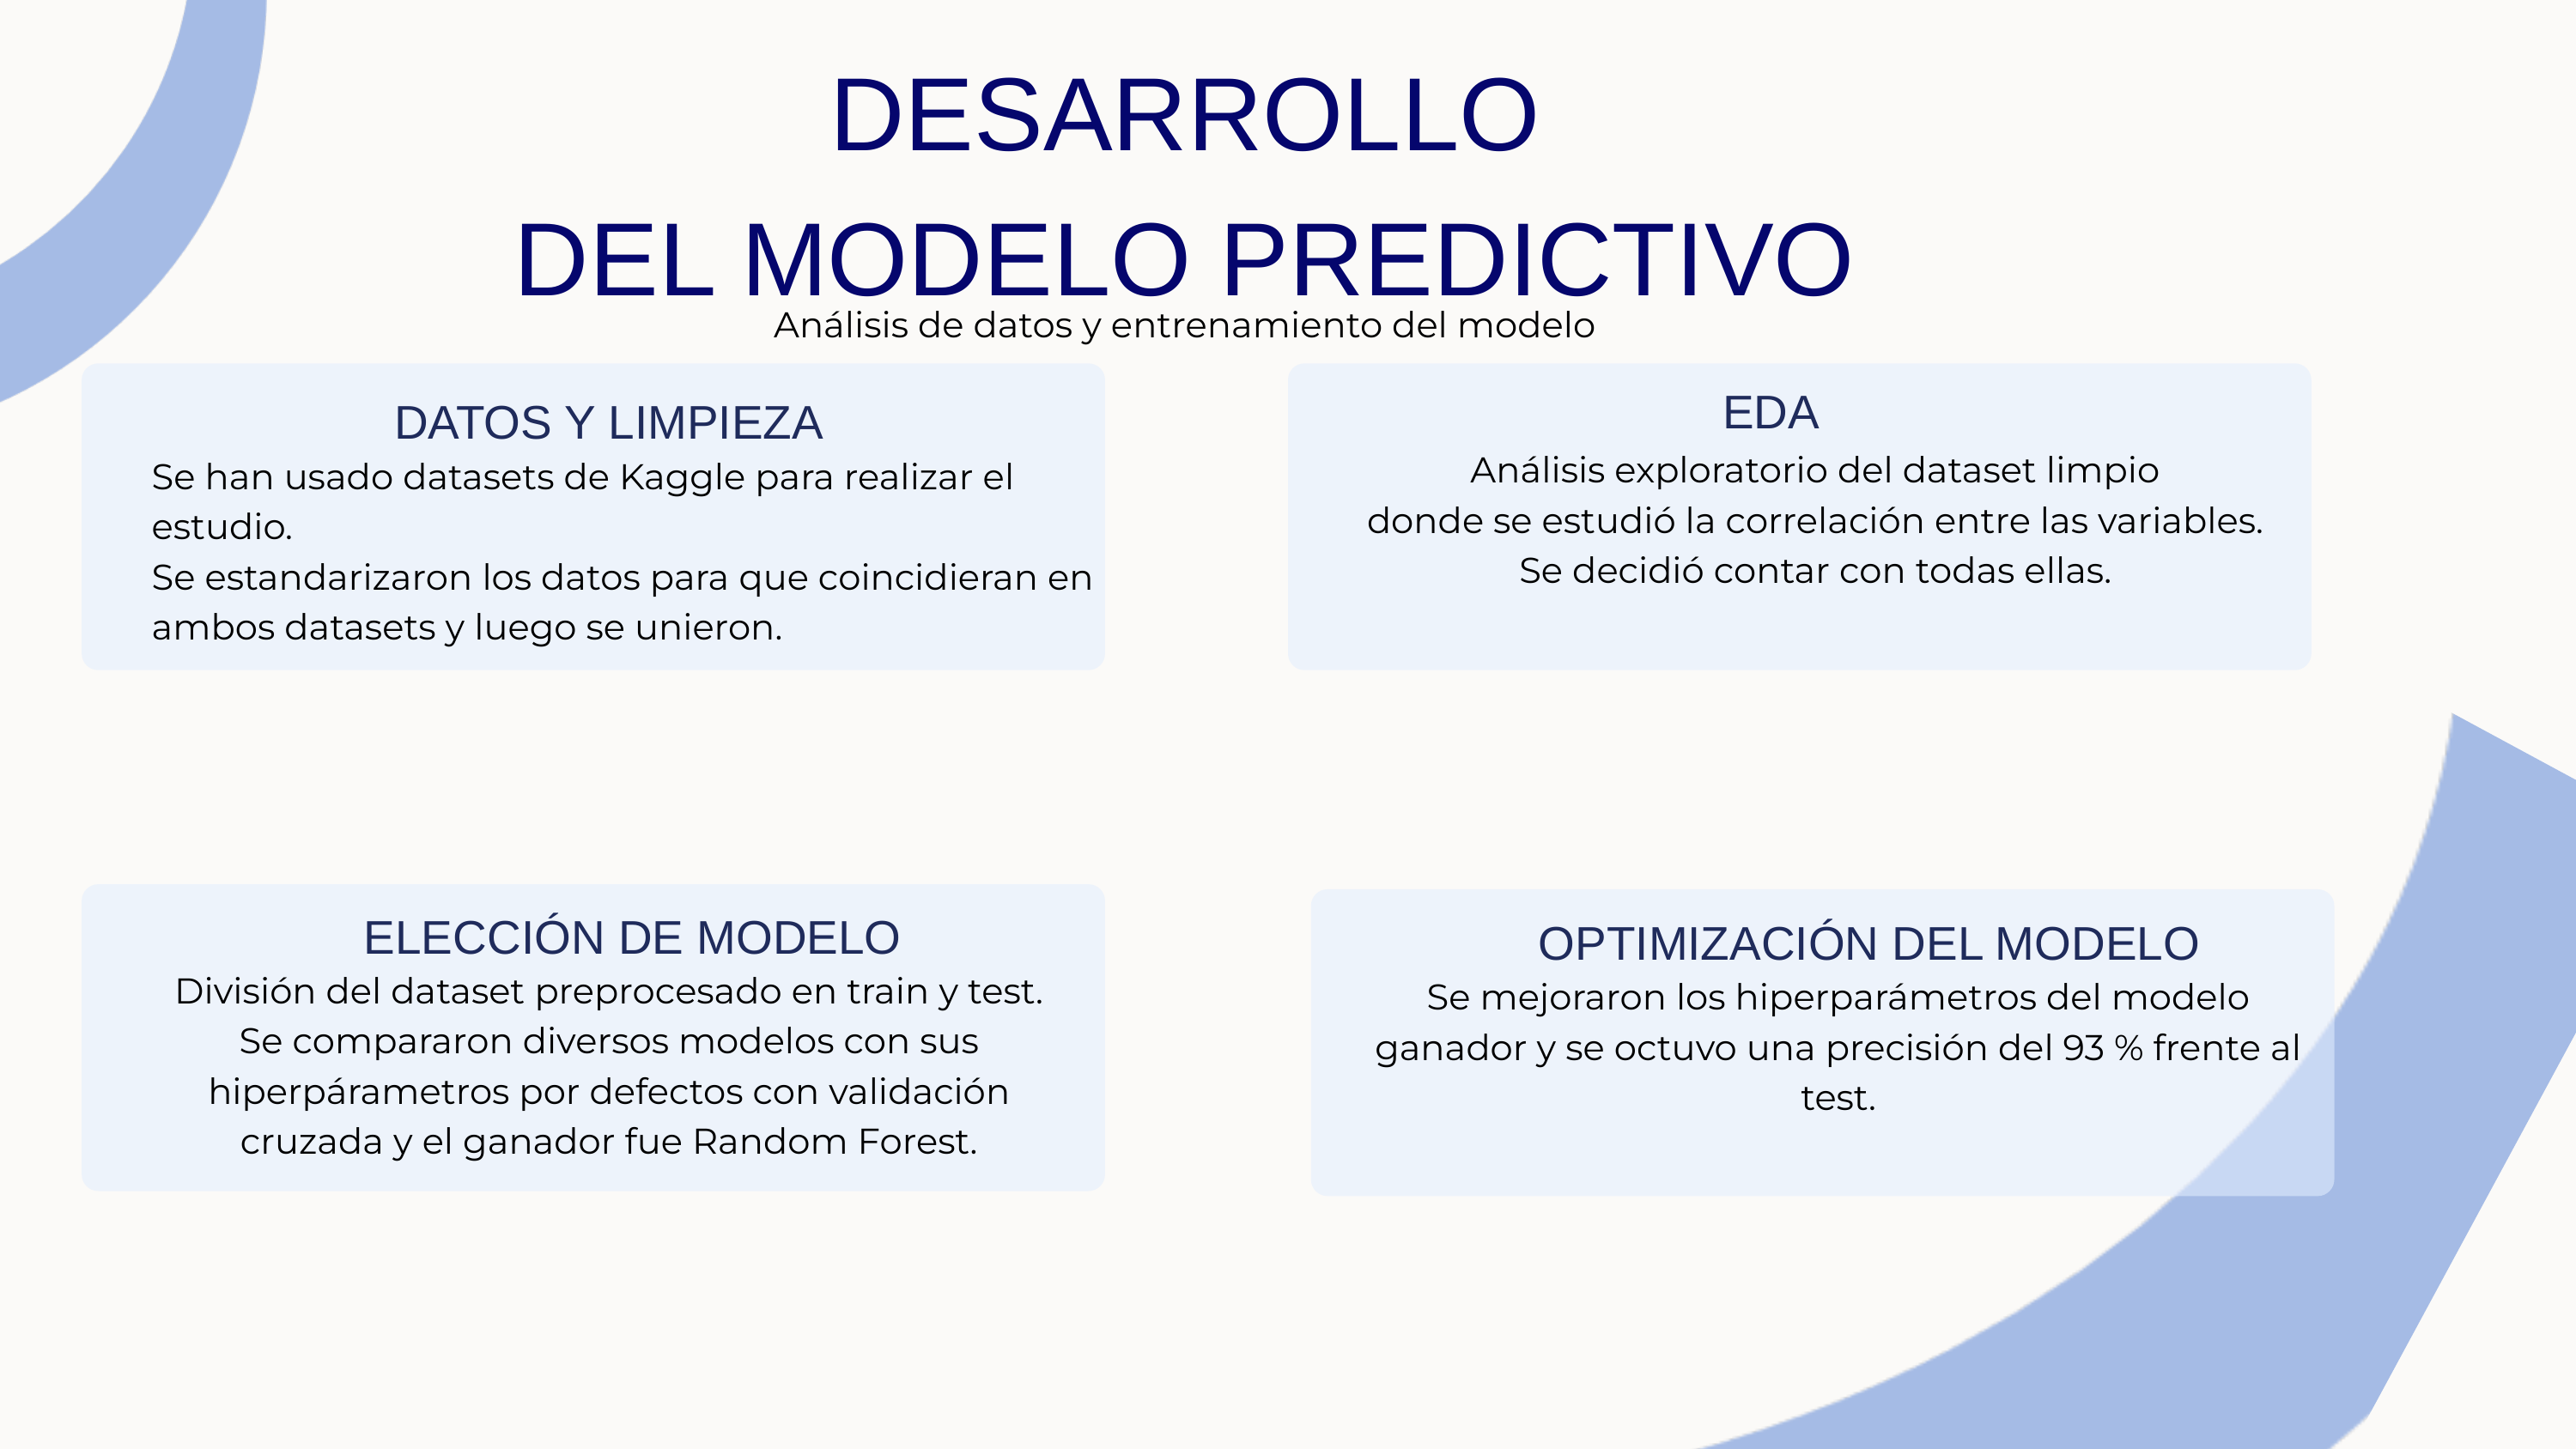

DESARROLLO
DEL MODELO PREDICTIVO

Análisis de datos y entrenamiento del modelo

EDA
DATOS Y LIMPIEZA
Análisis exploratorio del dataset limpio
donde se estudió la correlación entre las variables.
Se decidió contar con todas ellas.
Se han usado datasets de Kaggle para realizar el estudio.
Se estandarizaron los datos para que coincidieran en ambos datasets y luego se unieron.

ELECCIÓN DE MODELO
OPTIMIZACIÓN DEL MODELO
División del dataset preprocesado en train y test.
Se compararon diversos modelos con sus hiperpárametros por defectos con validación cruzada y el ganador fue Random Forest.
Se mejoraron los hiperparámetros del modelo ganador y se octuvo una precisión del 93 % frente al test.